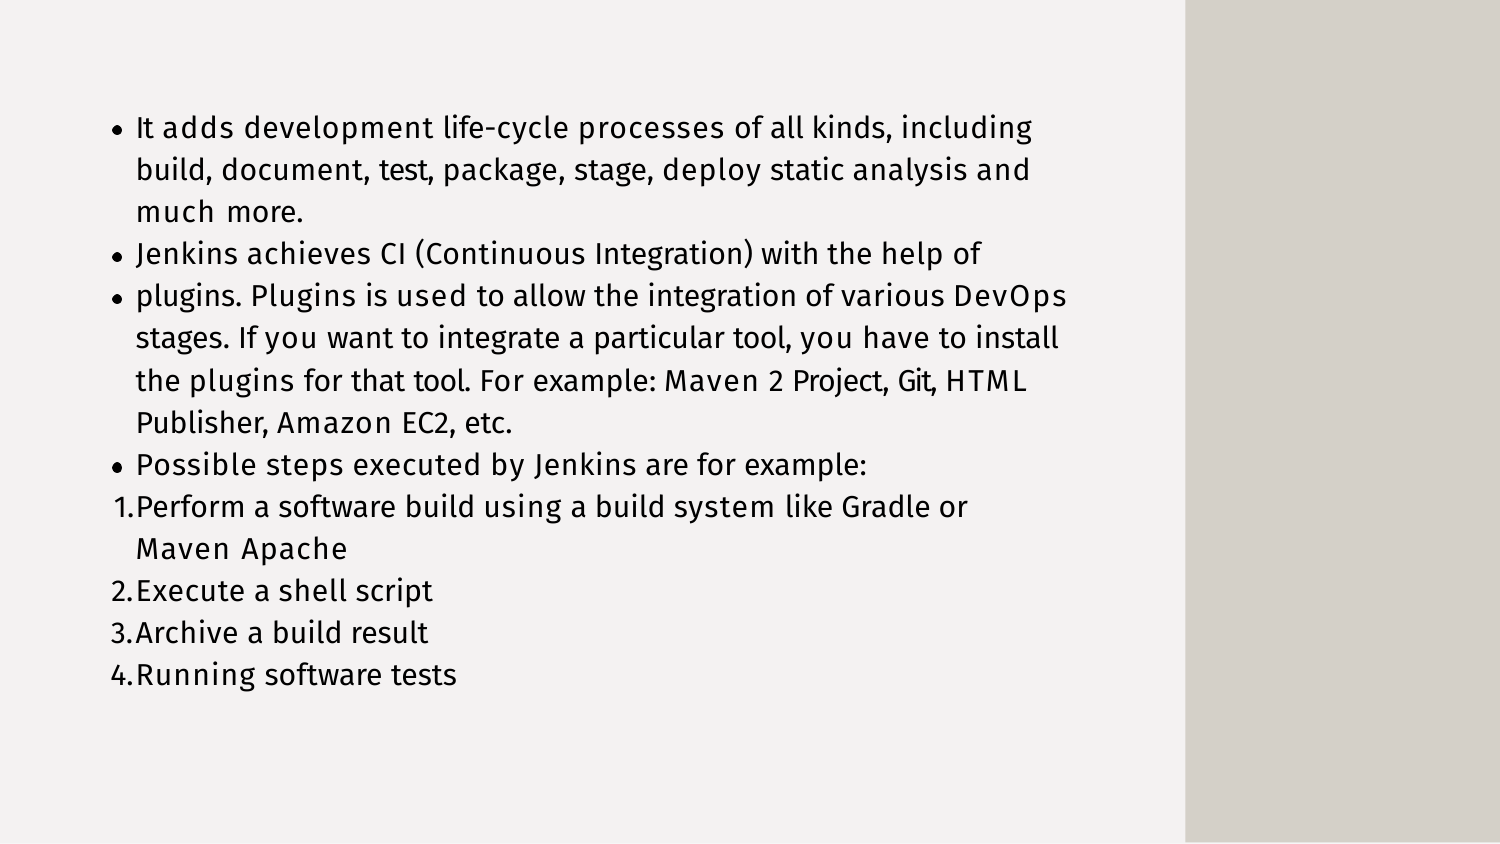

It adds development life-cycle processes of all kinds, including build, document, test, package, stage, deploy static analysis and much more.
Jenkins achieves CI (Continuous Integration) with the help of plugins. Plugins is used to allow the integration of various DevOps stages. If you want to integrate a particular tool, you have to install the plugins for that tool. For example: Maven 2 Project, Git, HTML Publisher, Amazon EC2, etc.
Possible steps executed by Jenkins are for example:
Perform a software build using a build system like Gradle or Maven Apache
Execute a shell script
Archive a build result
Running software tests